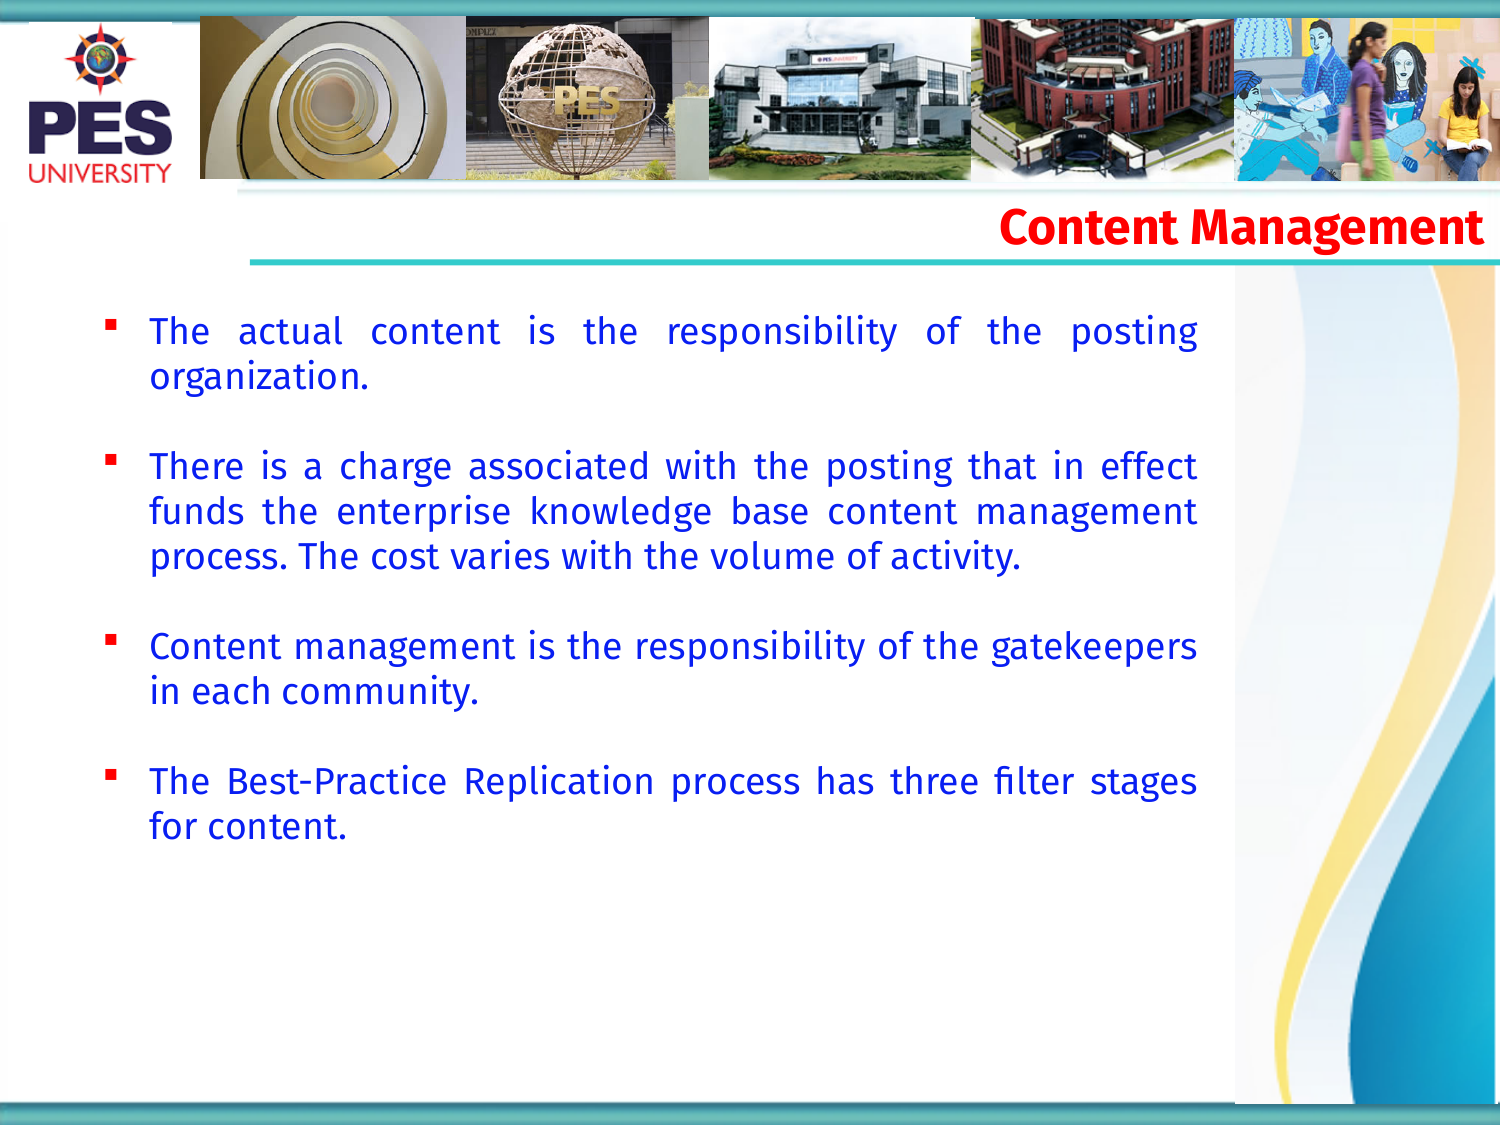

Content Management

The actual content is the responsibility of the posting organization.

There is a charge associated with the posting that in effect funds the enterprise knowledge base content management process. The cost varies with the volume of activity.

Content management is the responsibility of the gatekeepers in each community.

The Best-Practice Replication process has three filter stages for content.